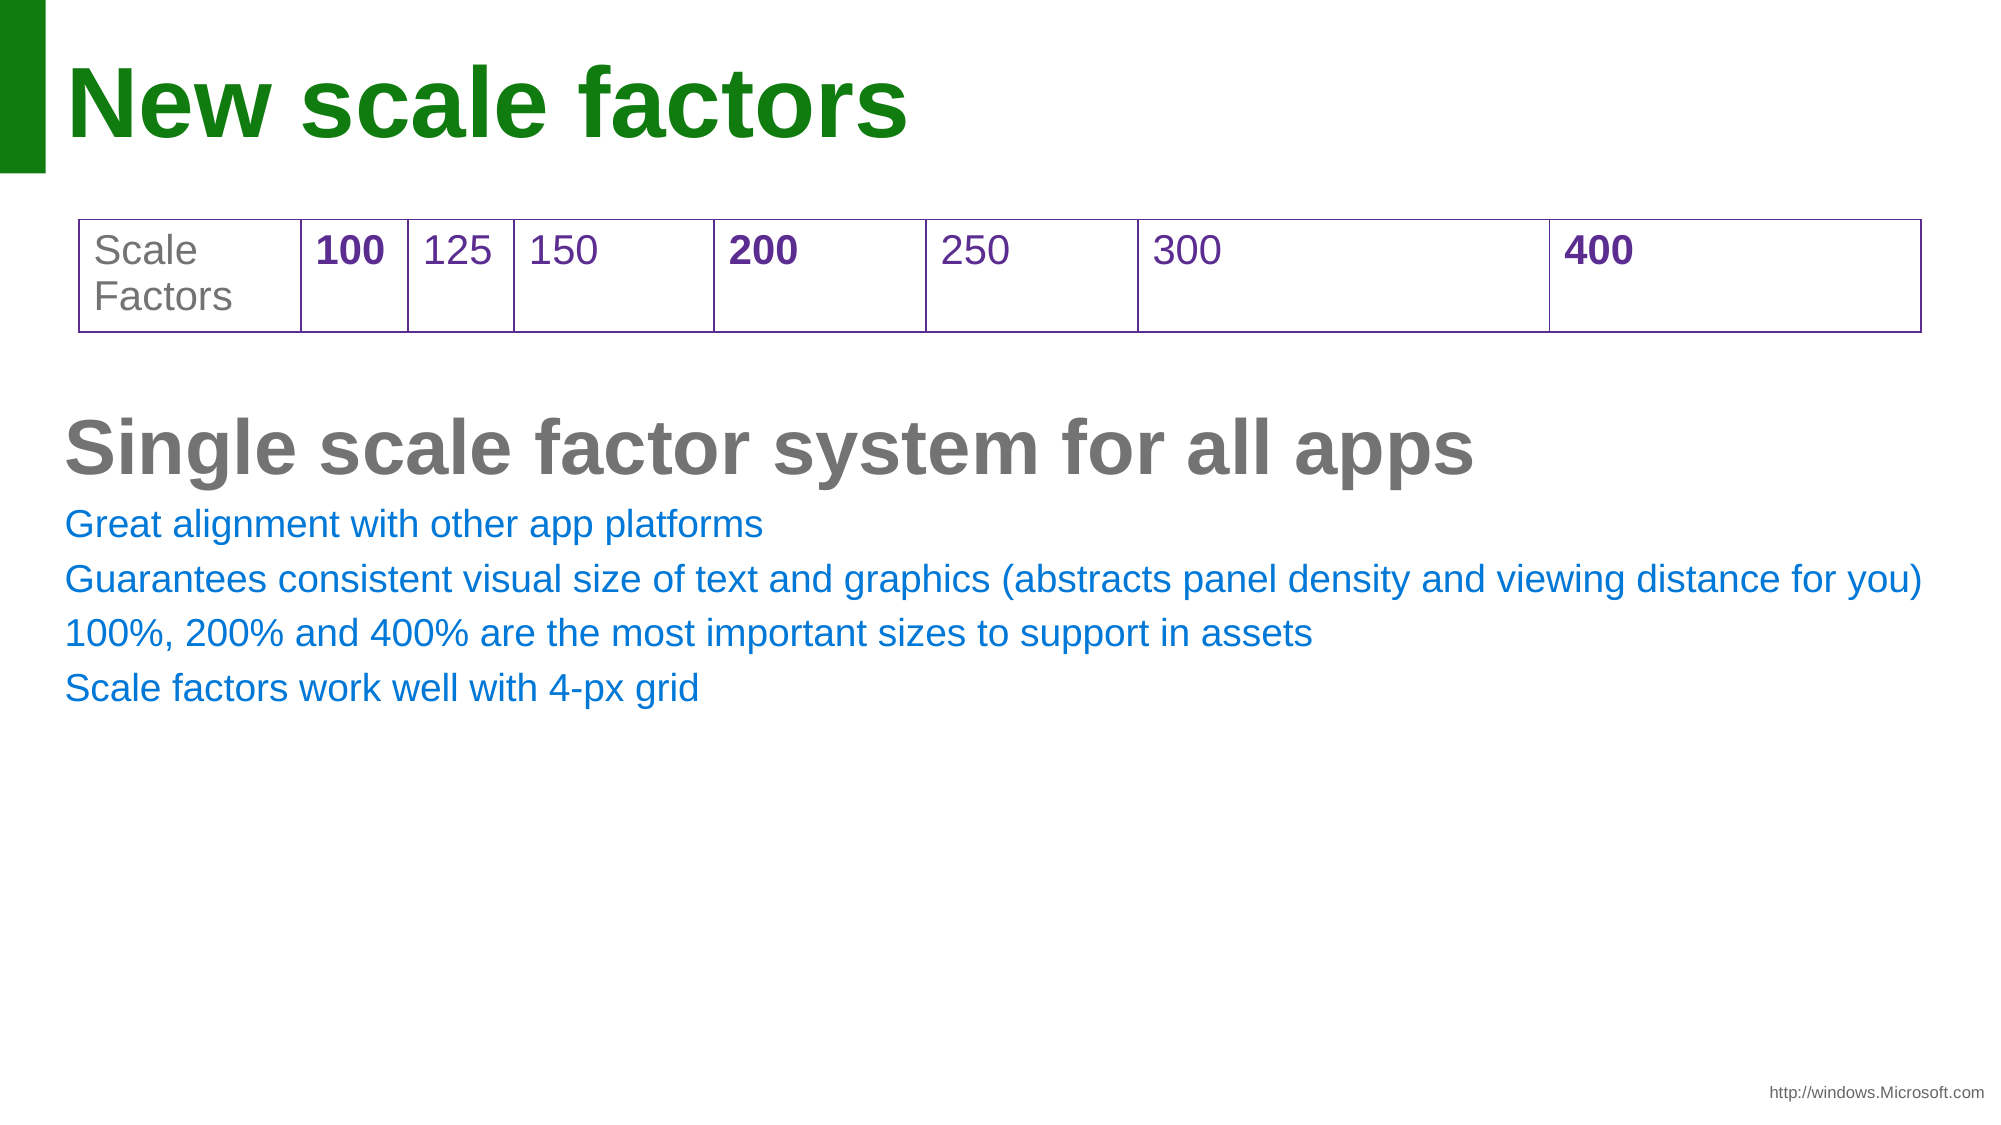

# New scale factors
| Scale Factors | 100 | 125 | 150 | 200 | 250 | 300 | 400 |
| --- | --- | --- | --- | --- | --- | --- | --- |
Single scale factor system for all apps
Great alignment with other app platforms
Guarantees consistent visual size of text and graphics (abstracts panel density and viewing distance for you)
100%, 200% and 400% are the most important sizes to support in assets
Scale factors work well with 4-px grid